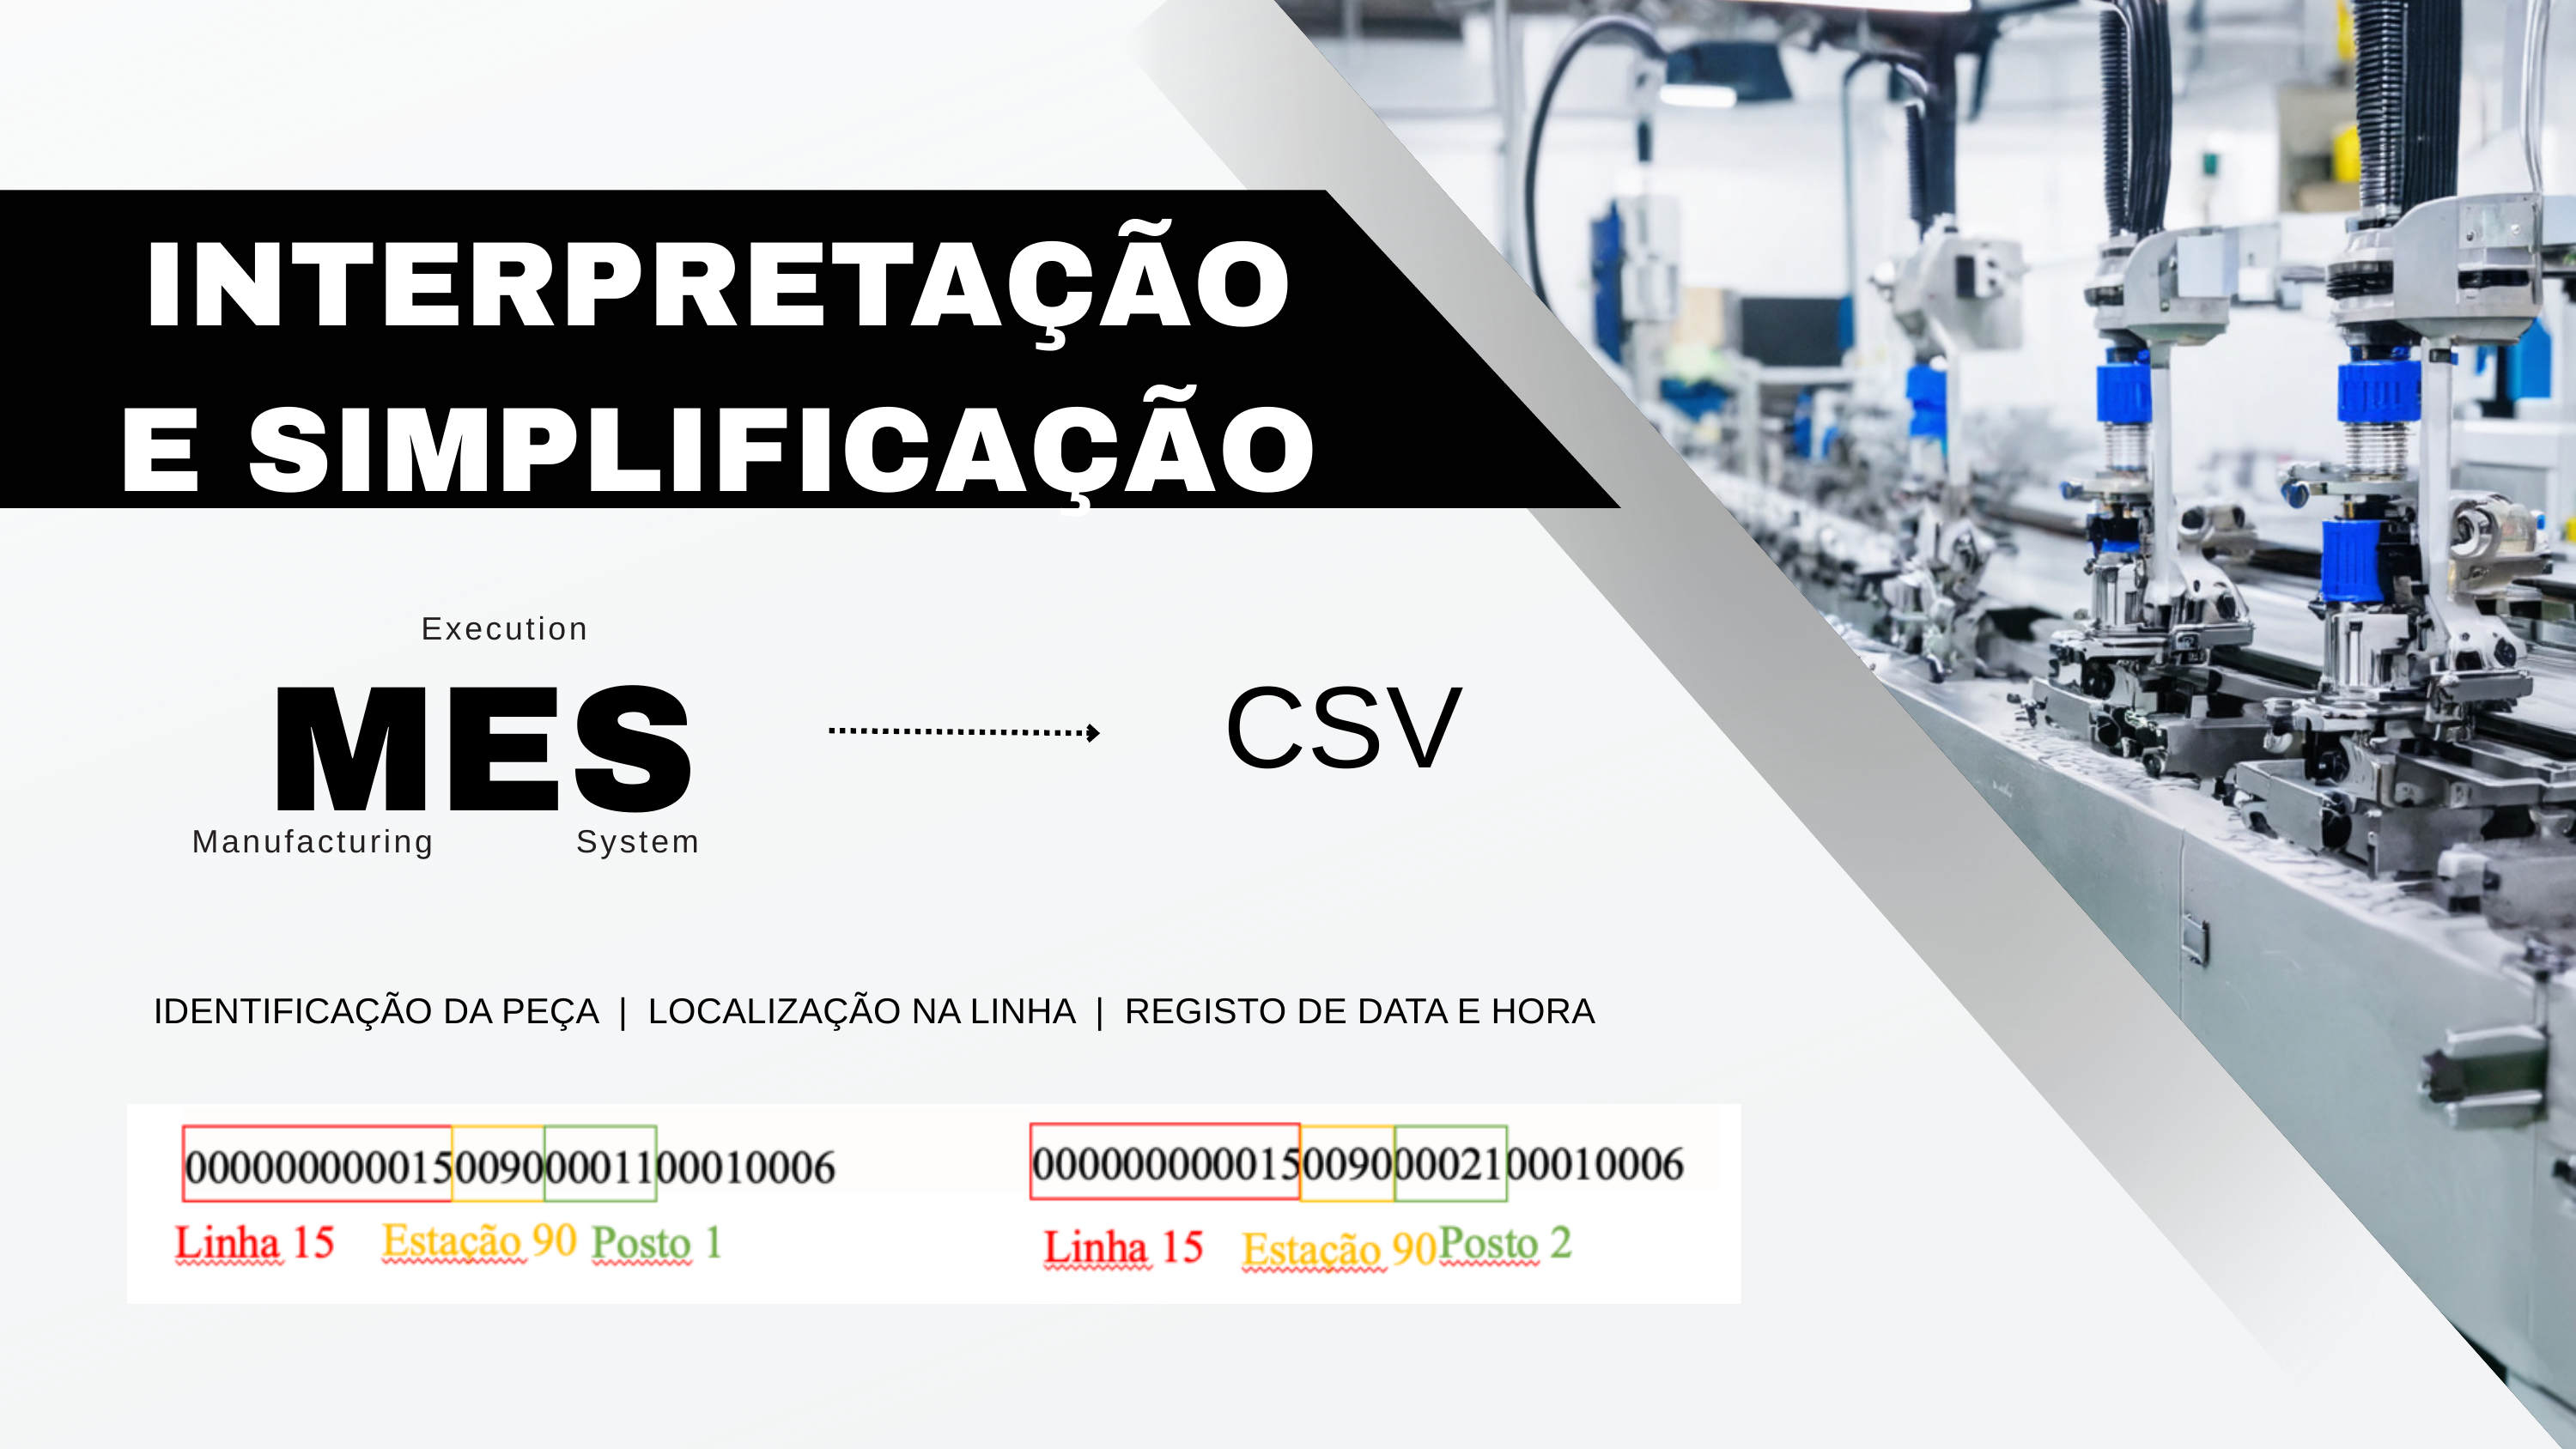

INTERPRETAÇÃO E SIMPLIFICAÇÃO

MES
Execution
CSV

Manufacturing
System
IDENTIFICAÇÃO DA PEÇA  |  LOCALIZAÇÃO NA LINHA  |  REGISTO DE DATA E HORA